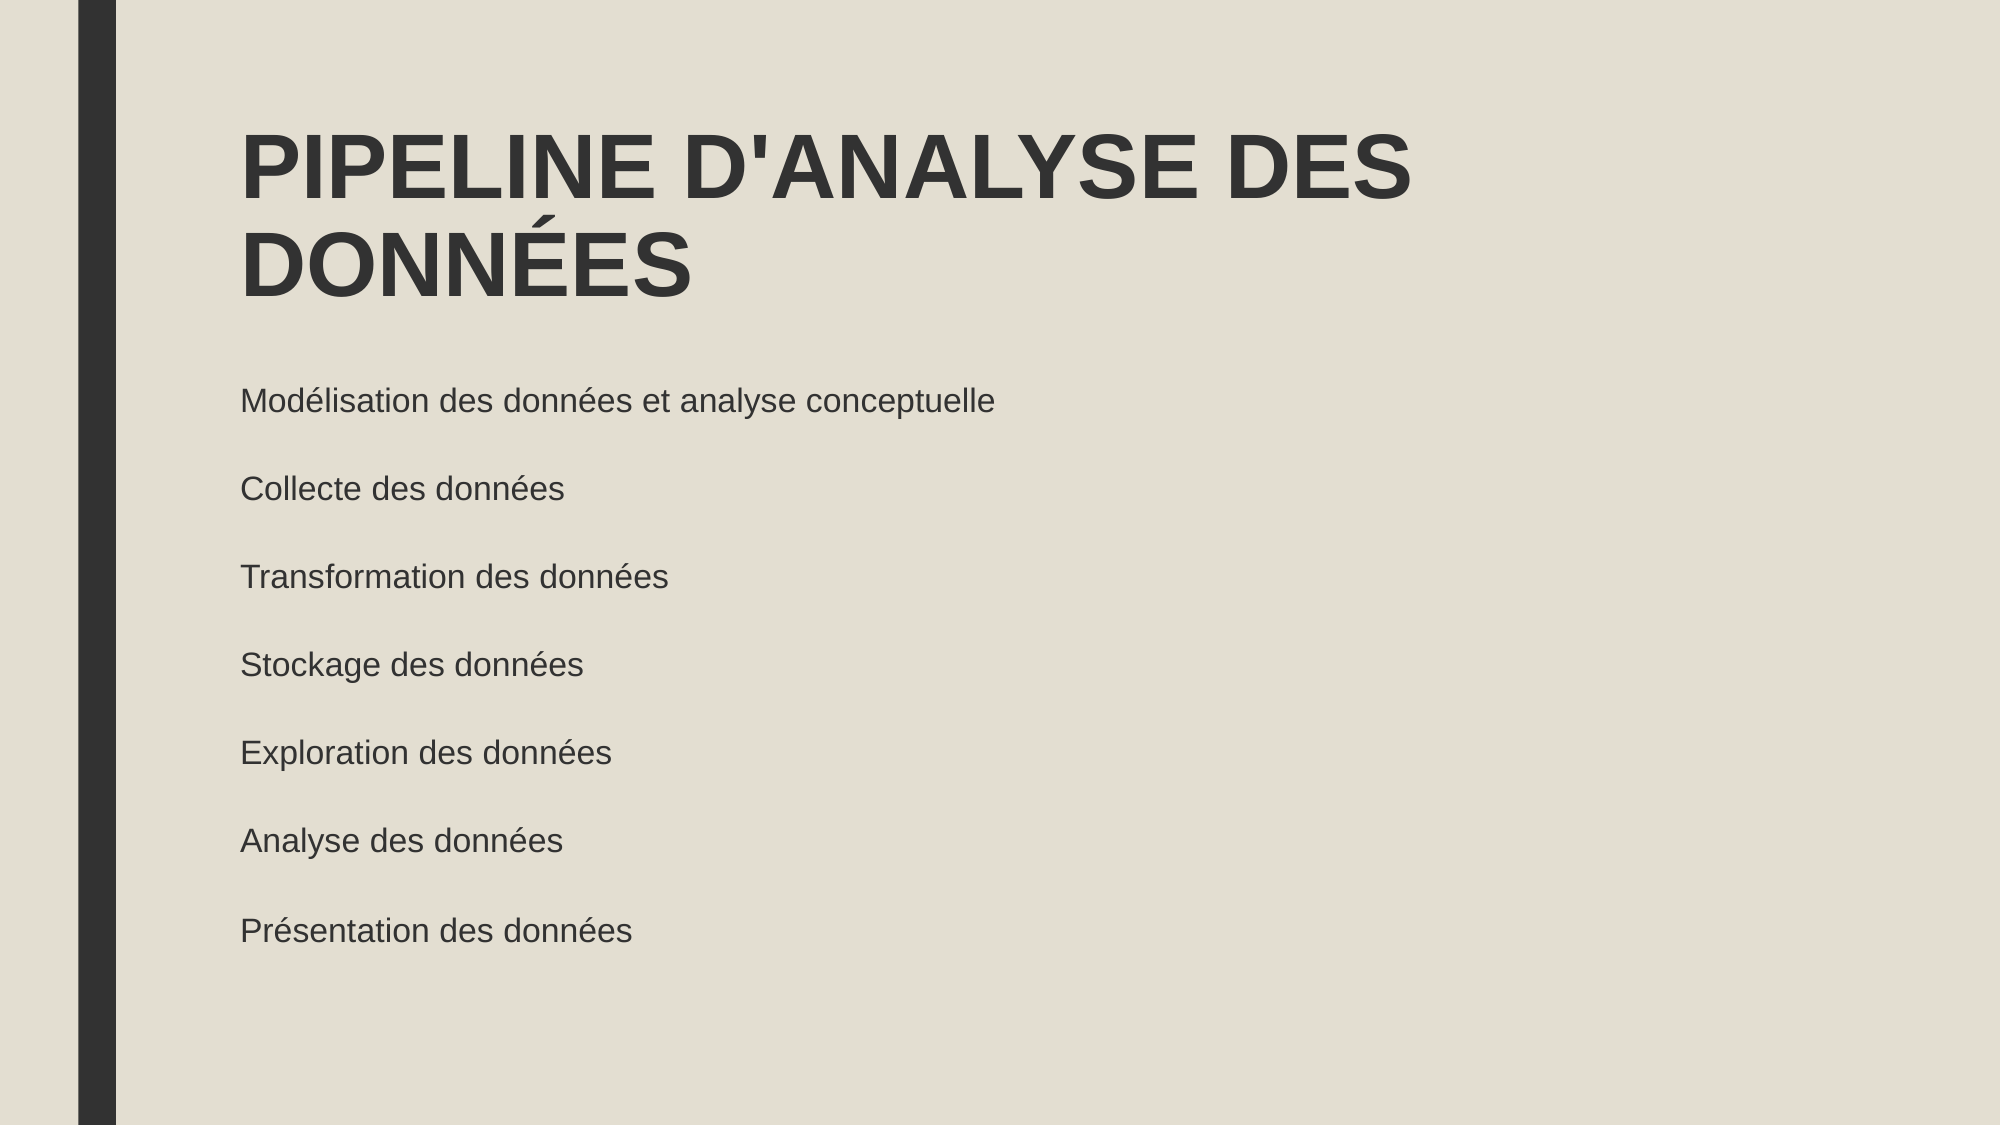

# PIPELINE D'ANALYSE DES DONNÉES
Modélisation des données et analyse conceptuelle

Collecte des données

Transformation des données

Stockage des données

Exploration des données

Analyse des données

Présentation des données